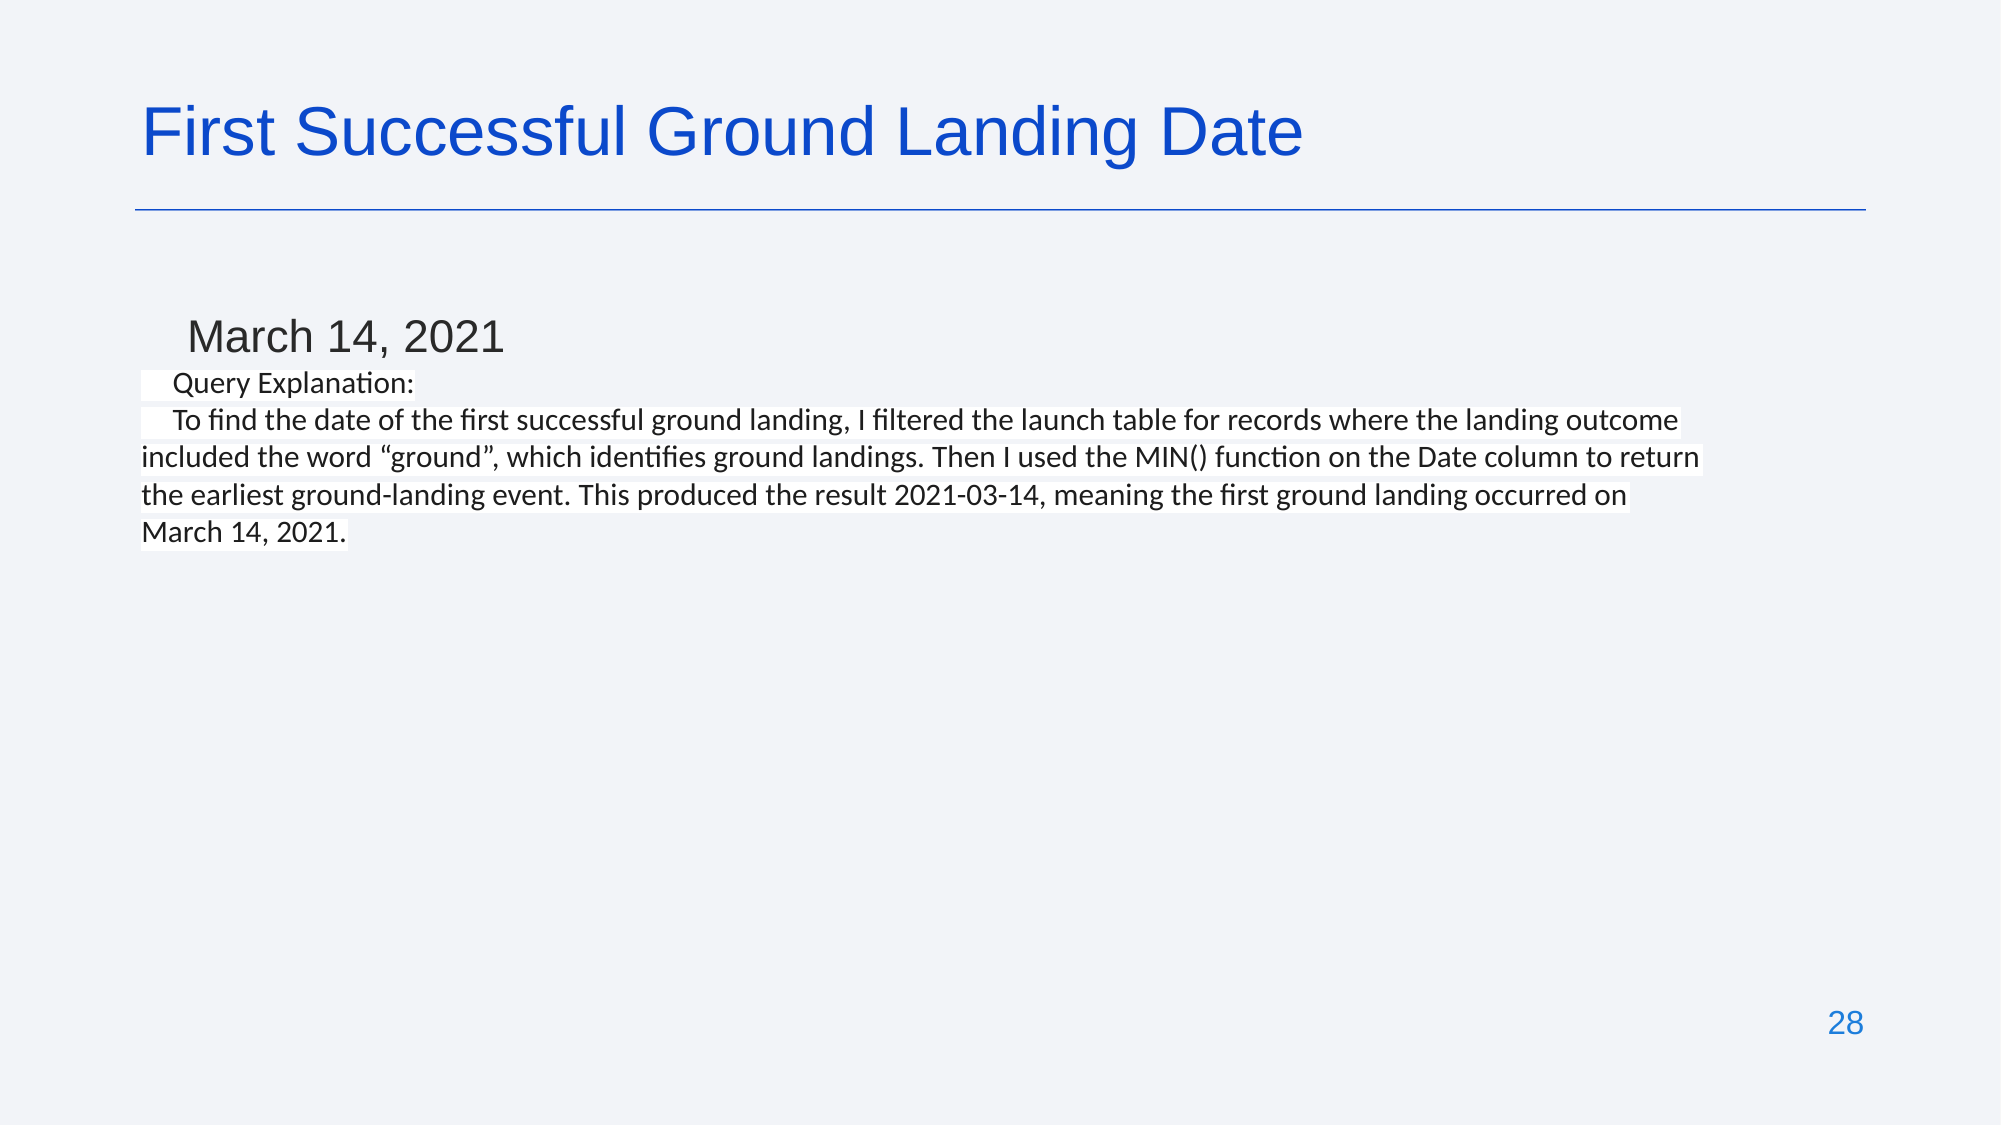

First Successful Ground Landing Date
 March 14, 2021
 Query Explanation:
 To find the date of the first successful ground landing, I filtered the launch table for records where the landing outcome included the word “ground”, which identifies ground landings. Then I used the MIN() function on the Date column to return the earliest ground-landing event. This produced the result 2021-03-14, meaning the first ground landing occurred on March 14, 2021.

28